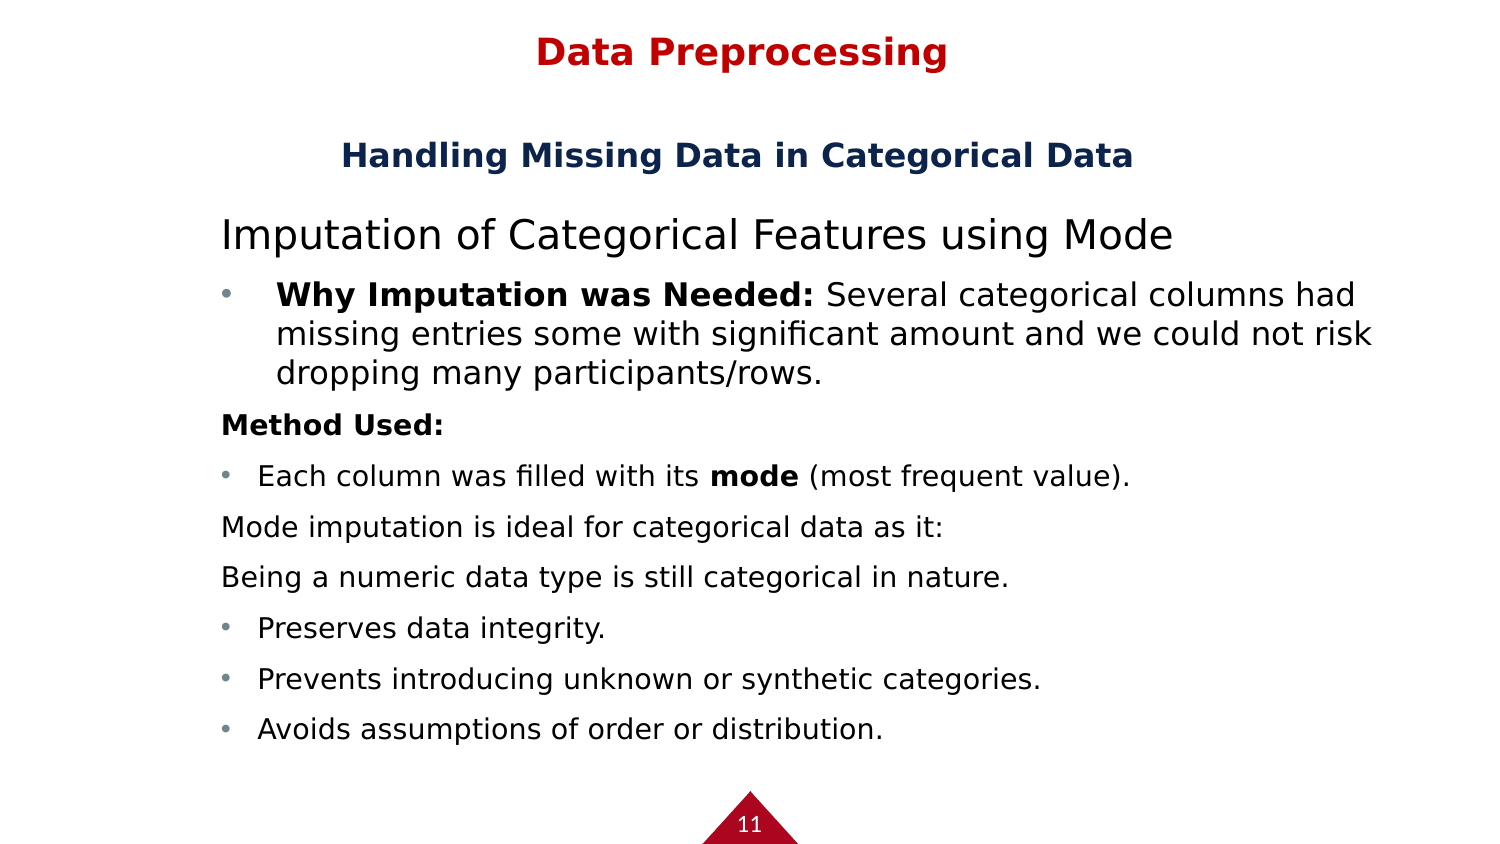

# Data Preprocessing
Handling Missing Data in Categorical Data
Imputation of Categorical Features using Mode
Why Imputation was Needed: Several categorical columns had missing entries some with significant amount and we could not risk dropping many participants/rows.
Method Used:
Each column was filled with its mode (most frequent value).
Mode imputation is ideal for categorical data as it:
Being a numeric data type is still categorical in nature.
Preserves data integrity.
Prevents introducing unknown or synthetic categories.
Avoids assumptions of order or distribution.
11